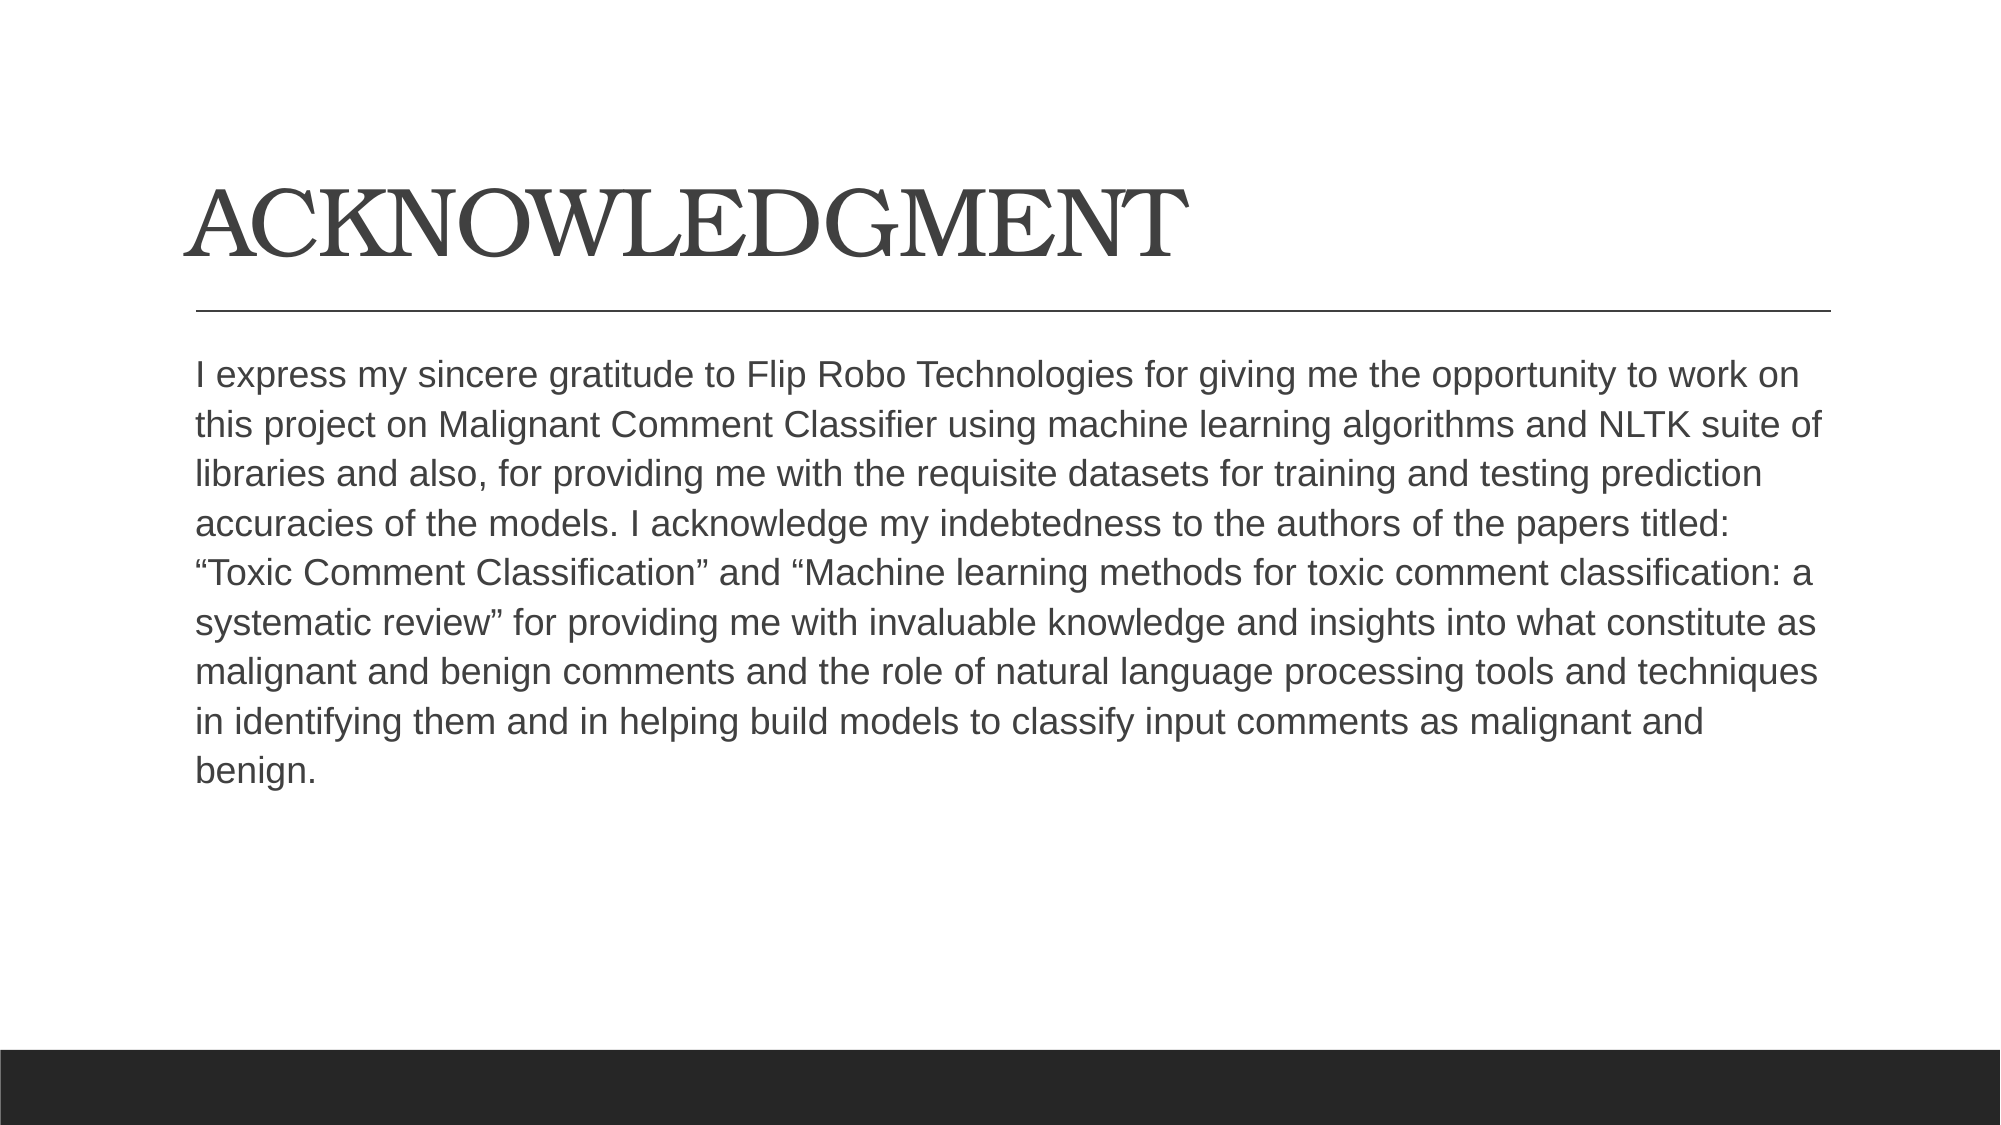

# ACKNOWLEDGMENT
I express my sincere gratitude to Flip Robo Technologies for giving me the opportunity to work on this project on Malignant Comment Classifier using machine learning algorithms and NLTK suite of libraries and also, for providing me with the requisite datasets for training and testing prediction accuracies of the models. I acknowledge my indebtedness to the authors of the papers titled: “Toxic Comment Classification” and “Machine learning methods for toxic comment classification: a systematic review” for providing me with invaluable knowledge and insights into what constitute as malignant and benign comments and the role of natural language processing tools and techniques in identifying them and in helping build models to classify input comments as malignant and benign.